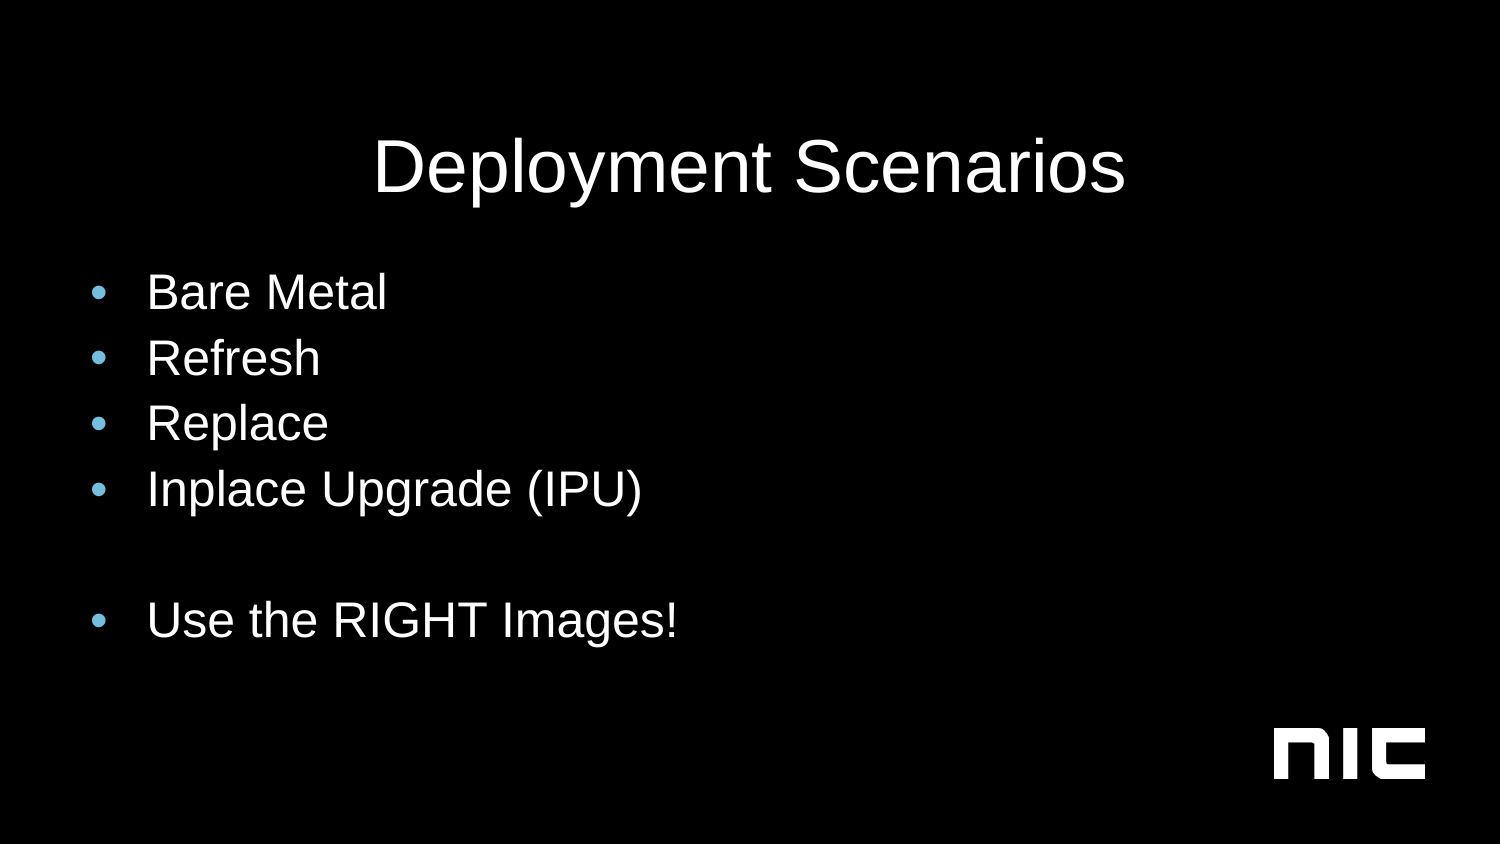

# Deployment Scenarios
Bare Metal
Refresh
Replace
Inplace Upgrade (IPU)

Use the RIGHT Images!